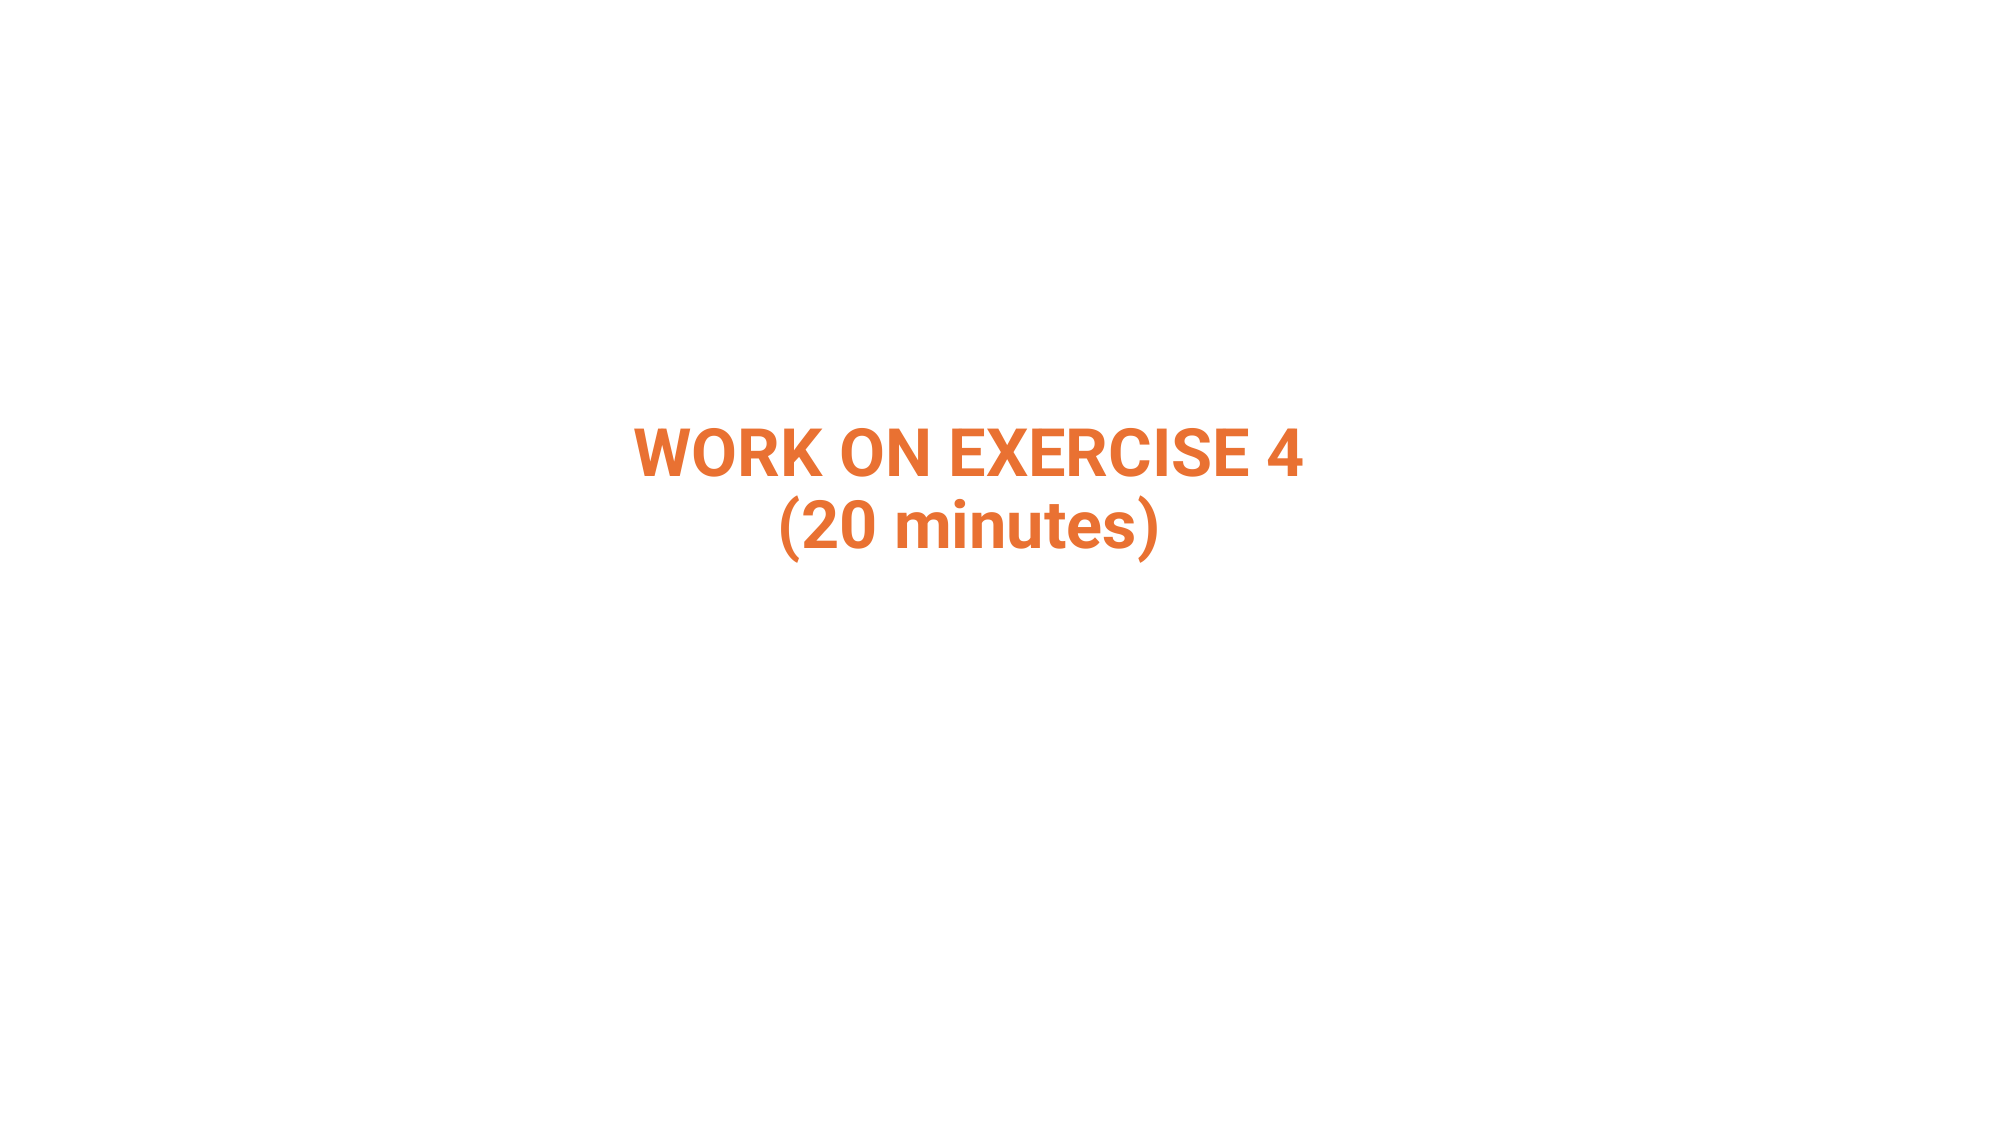

# WORK ON EXERCISE 4 (20 minutes)